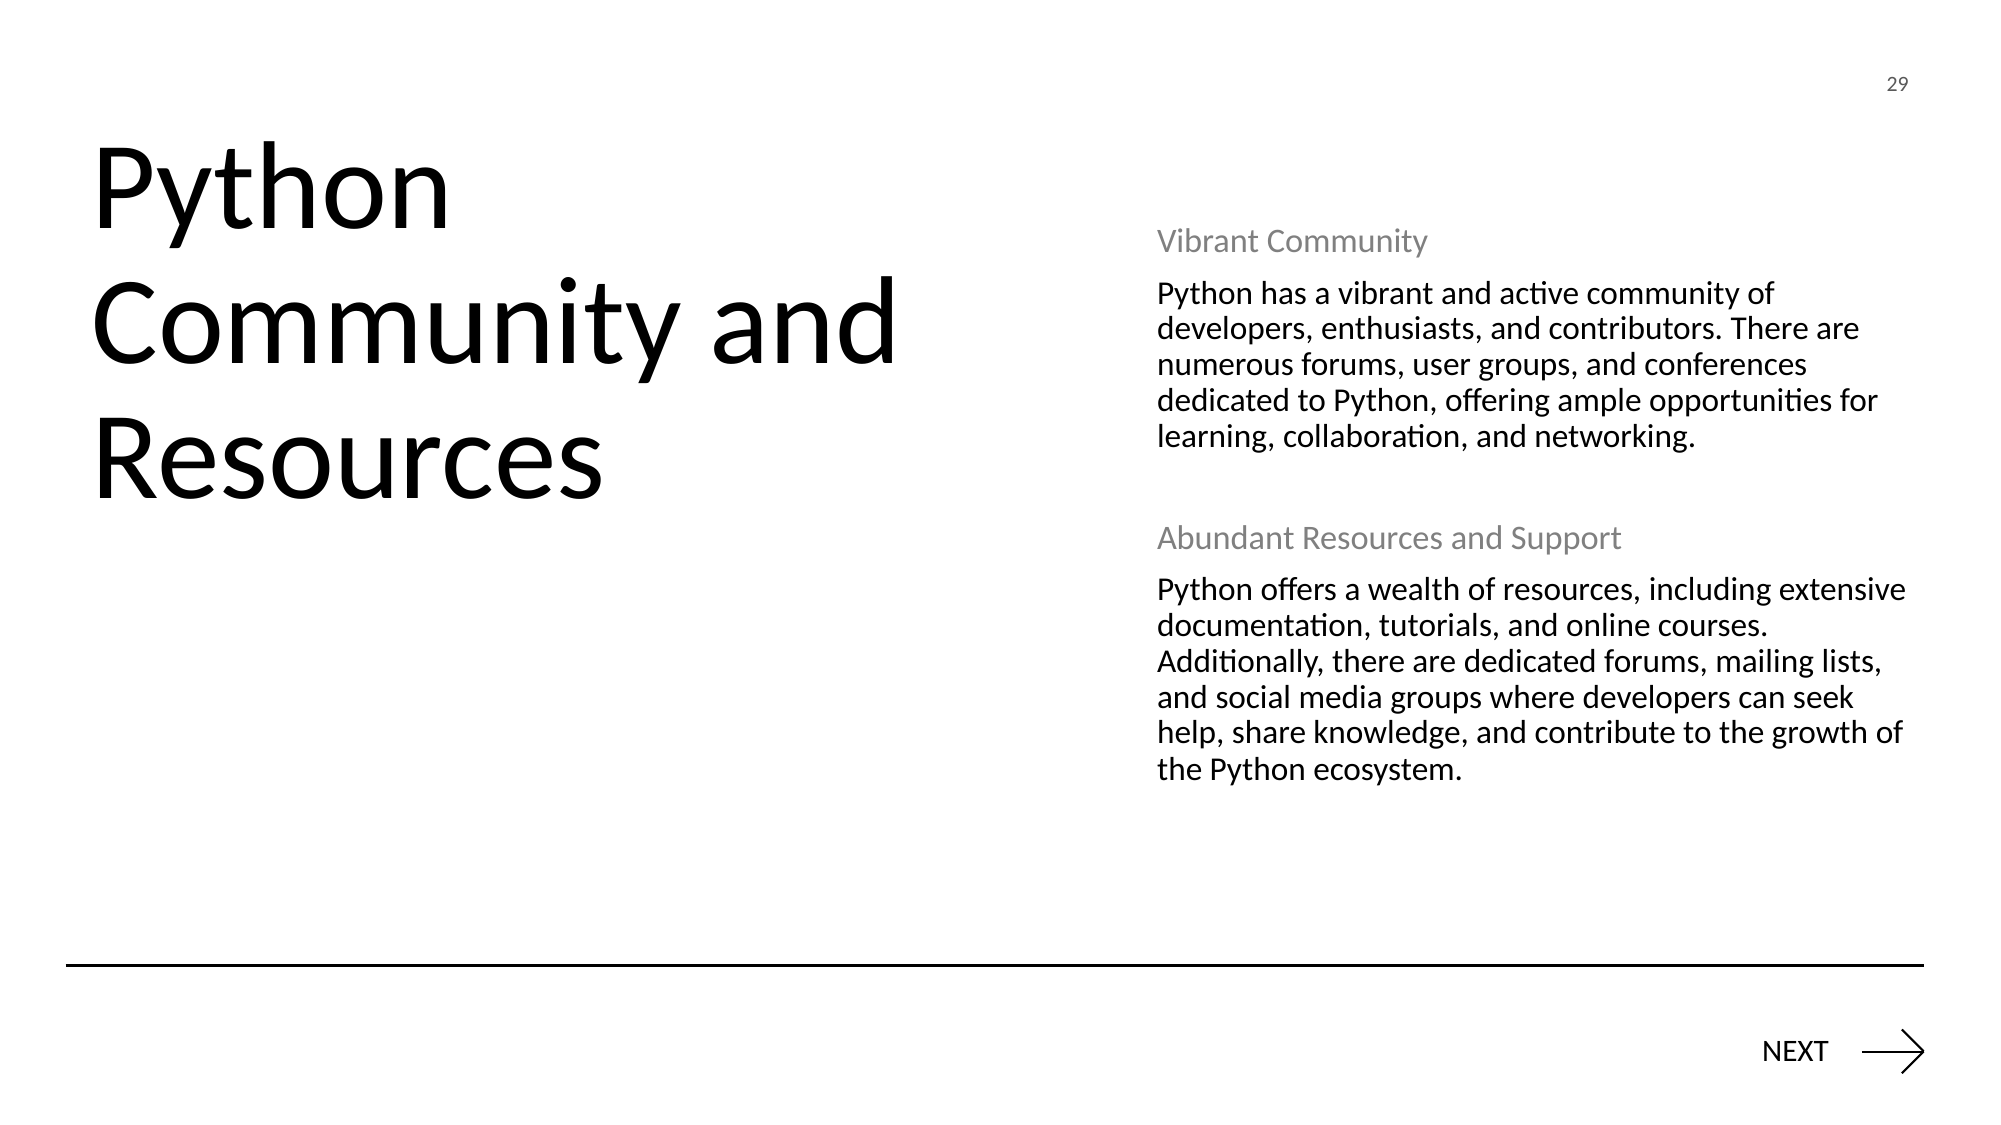

29
# Python Community and Resources
Vibrant Community
Python has a vibrant and active community of developers, enthusiasts, and contributors. There are numerous forums, user groups, and conferences dedicated to Python, offering ample opportunities for learning, collaboration, and networking.
Abundant Resources and Support
Python offers a wealth of resources, including extensive documentation, tutorials, and online courses. Additionally, there are dedicated forums, mailing lists, and social media groups where developers can seek help, share knowledge, and contribute to the growth of the Python ecosystem.